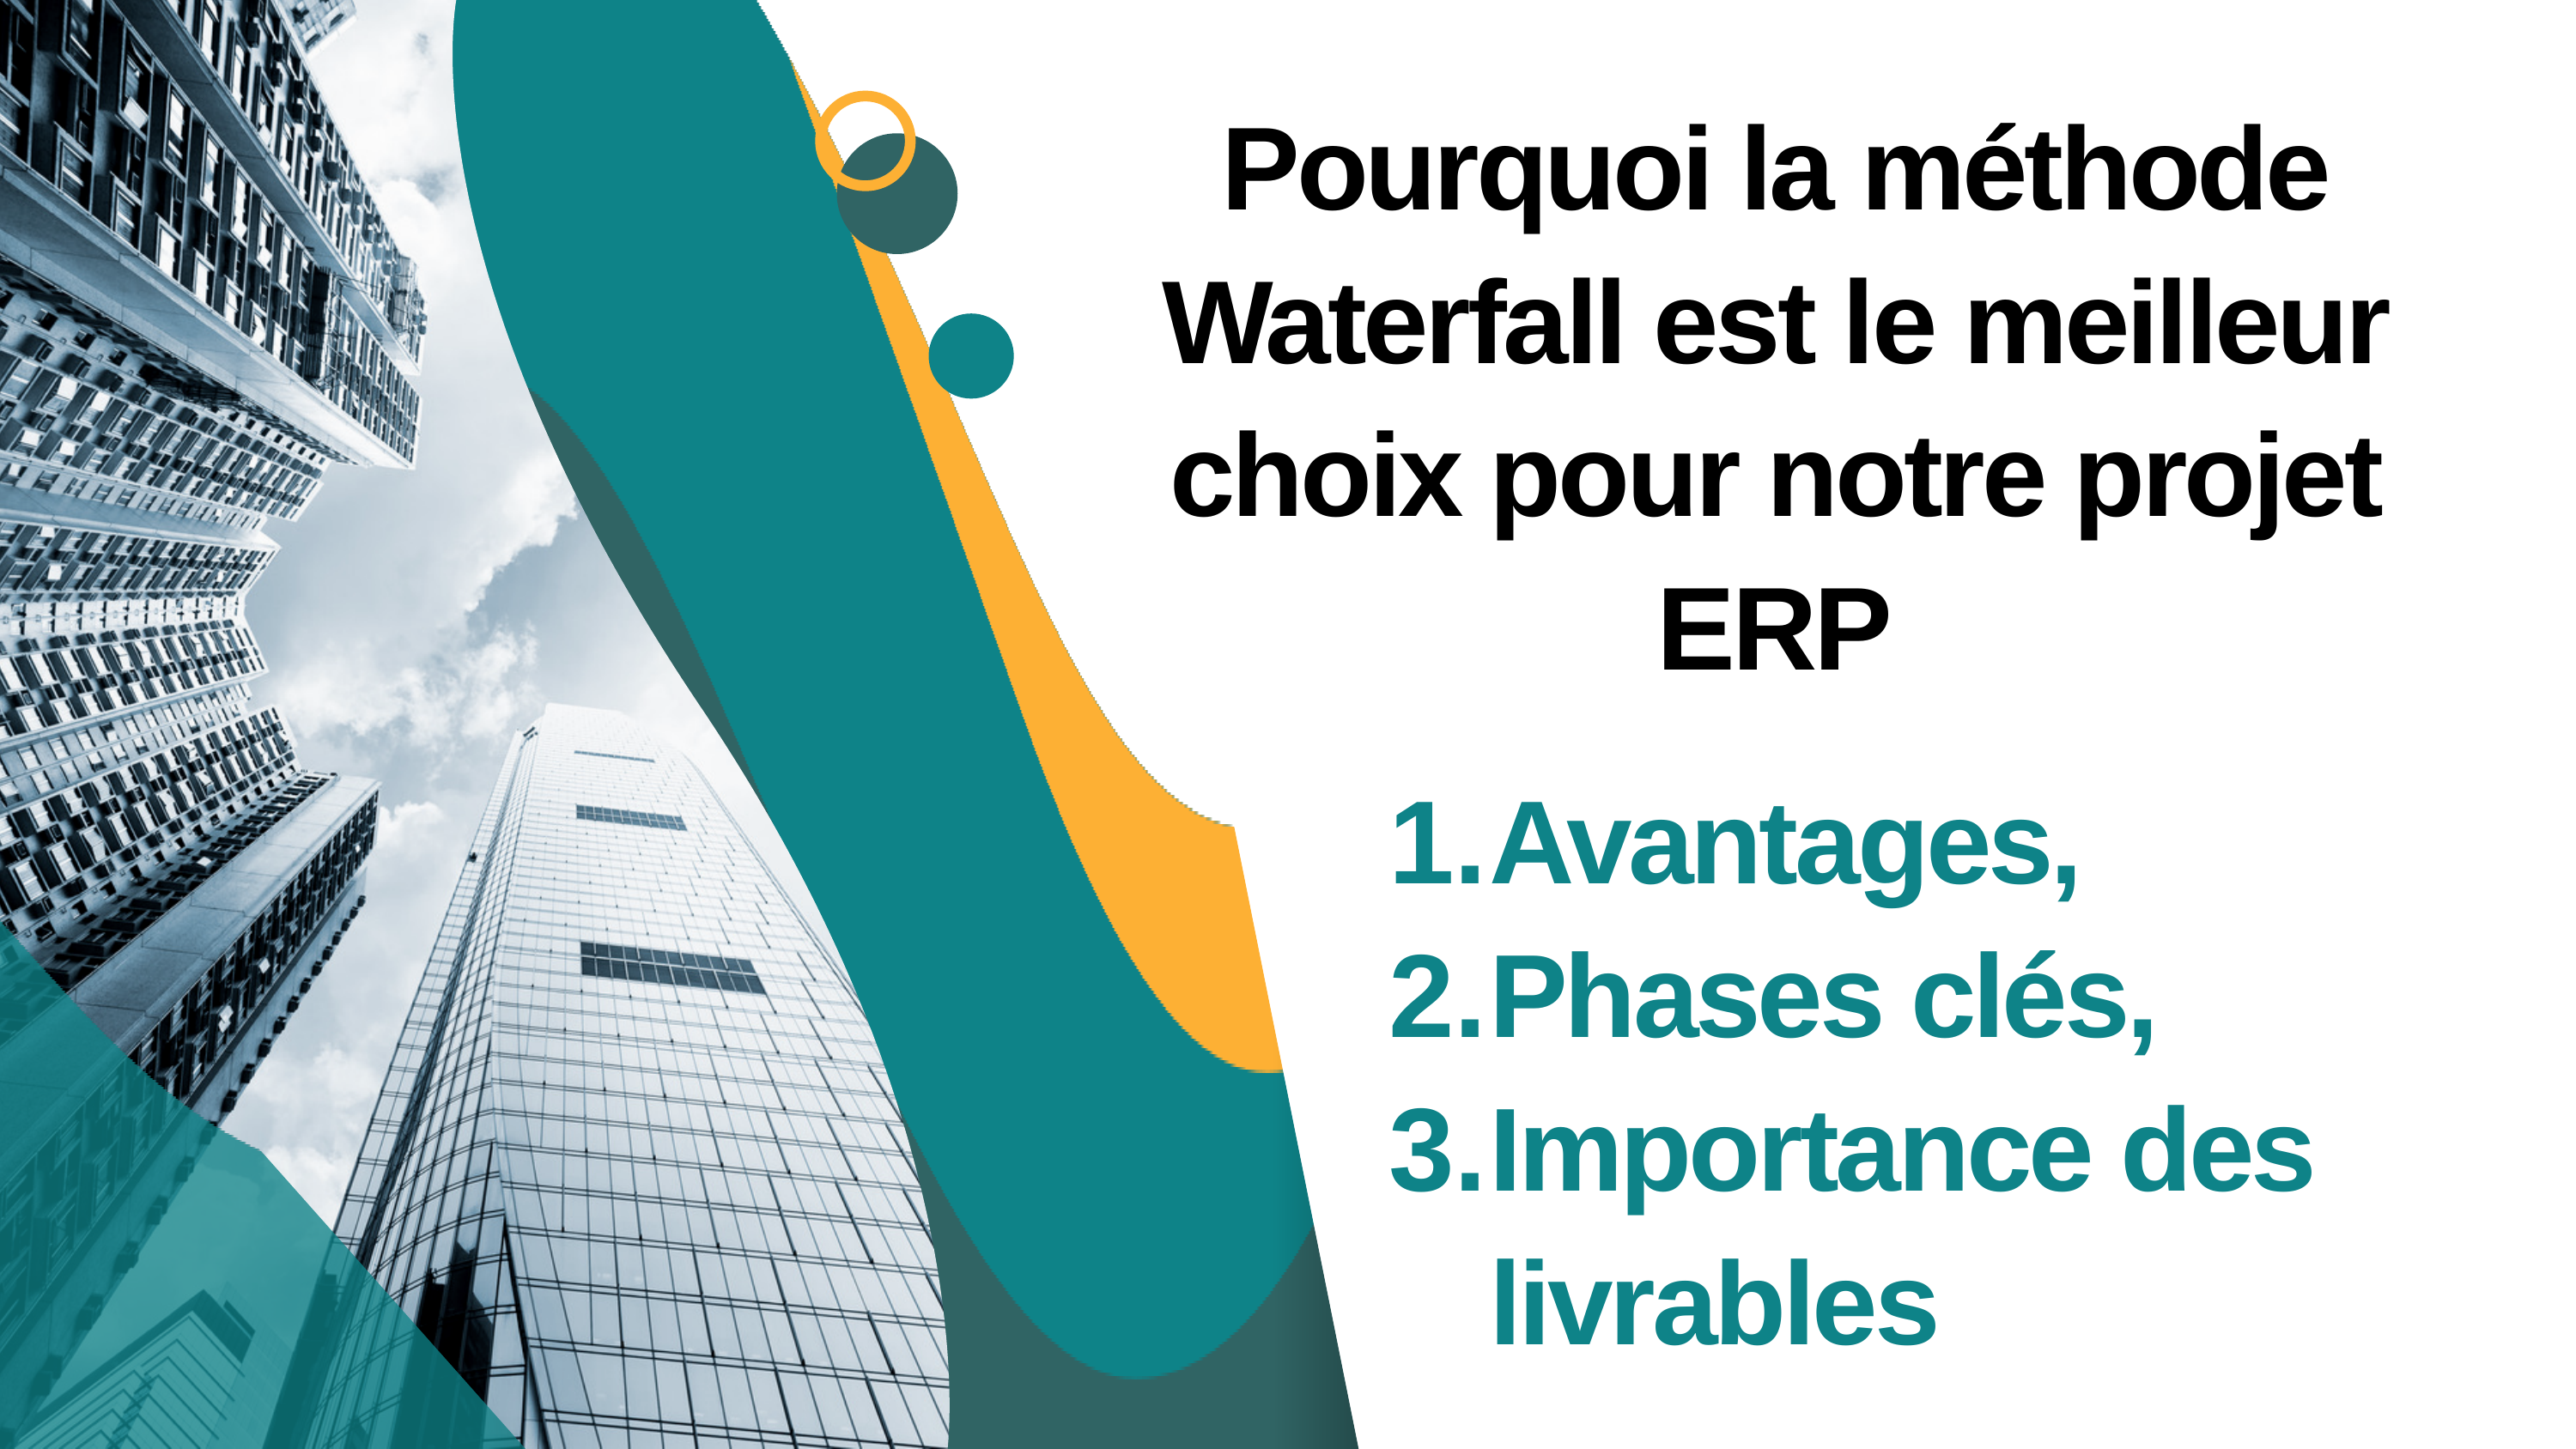

Pourquoi la méthode Waterfall est le meilleur choix pour notre projet ERP

Avantages,
Phases clés,
Importance des livrables